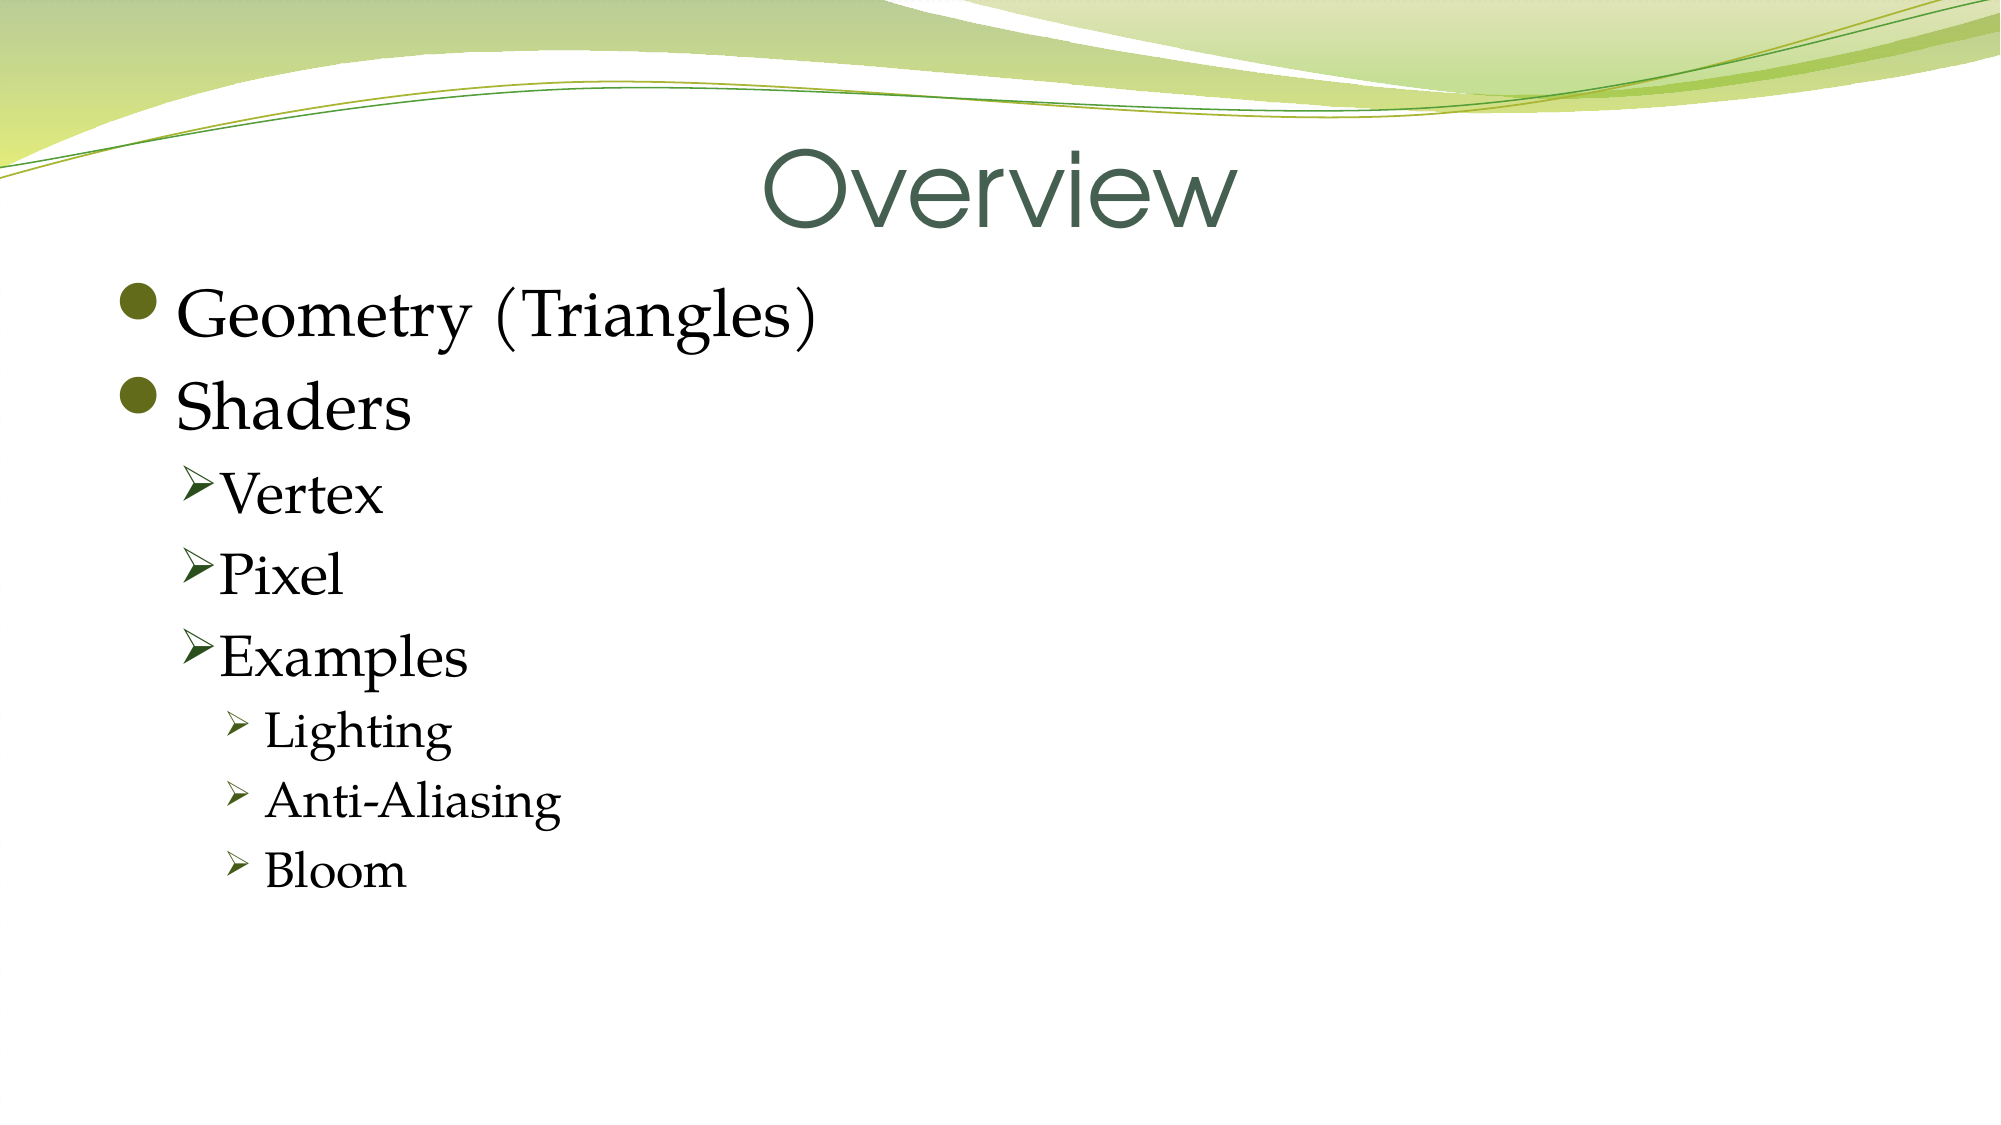

# Overview
Geometry (Triangles)
Shaders
Vertex
Pixel
Examples
Lighting
Anti-Aliasing
Bloom